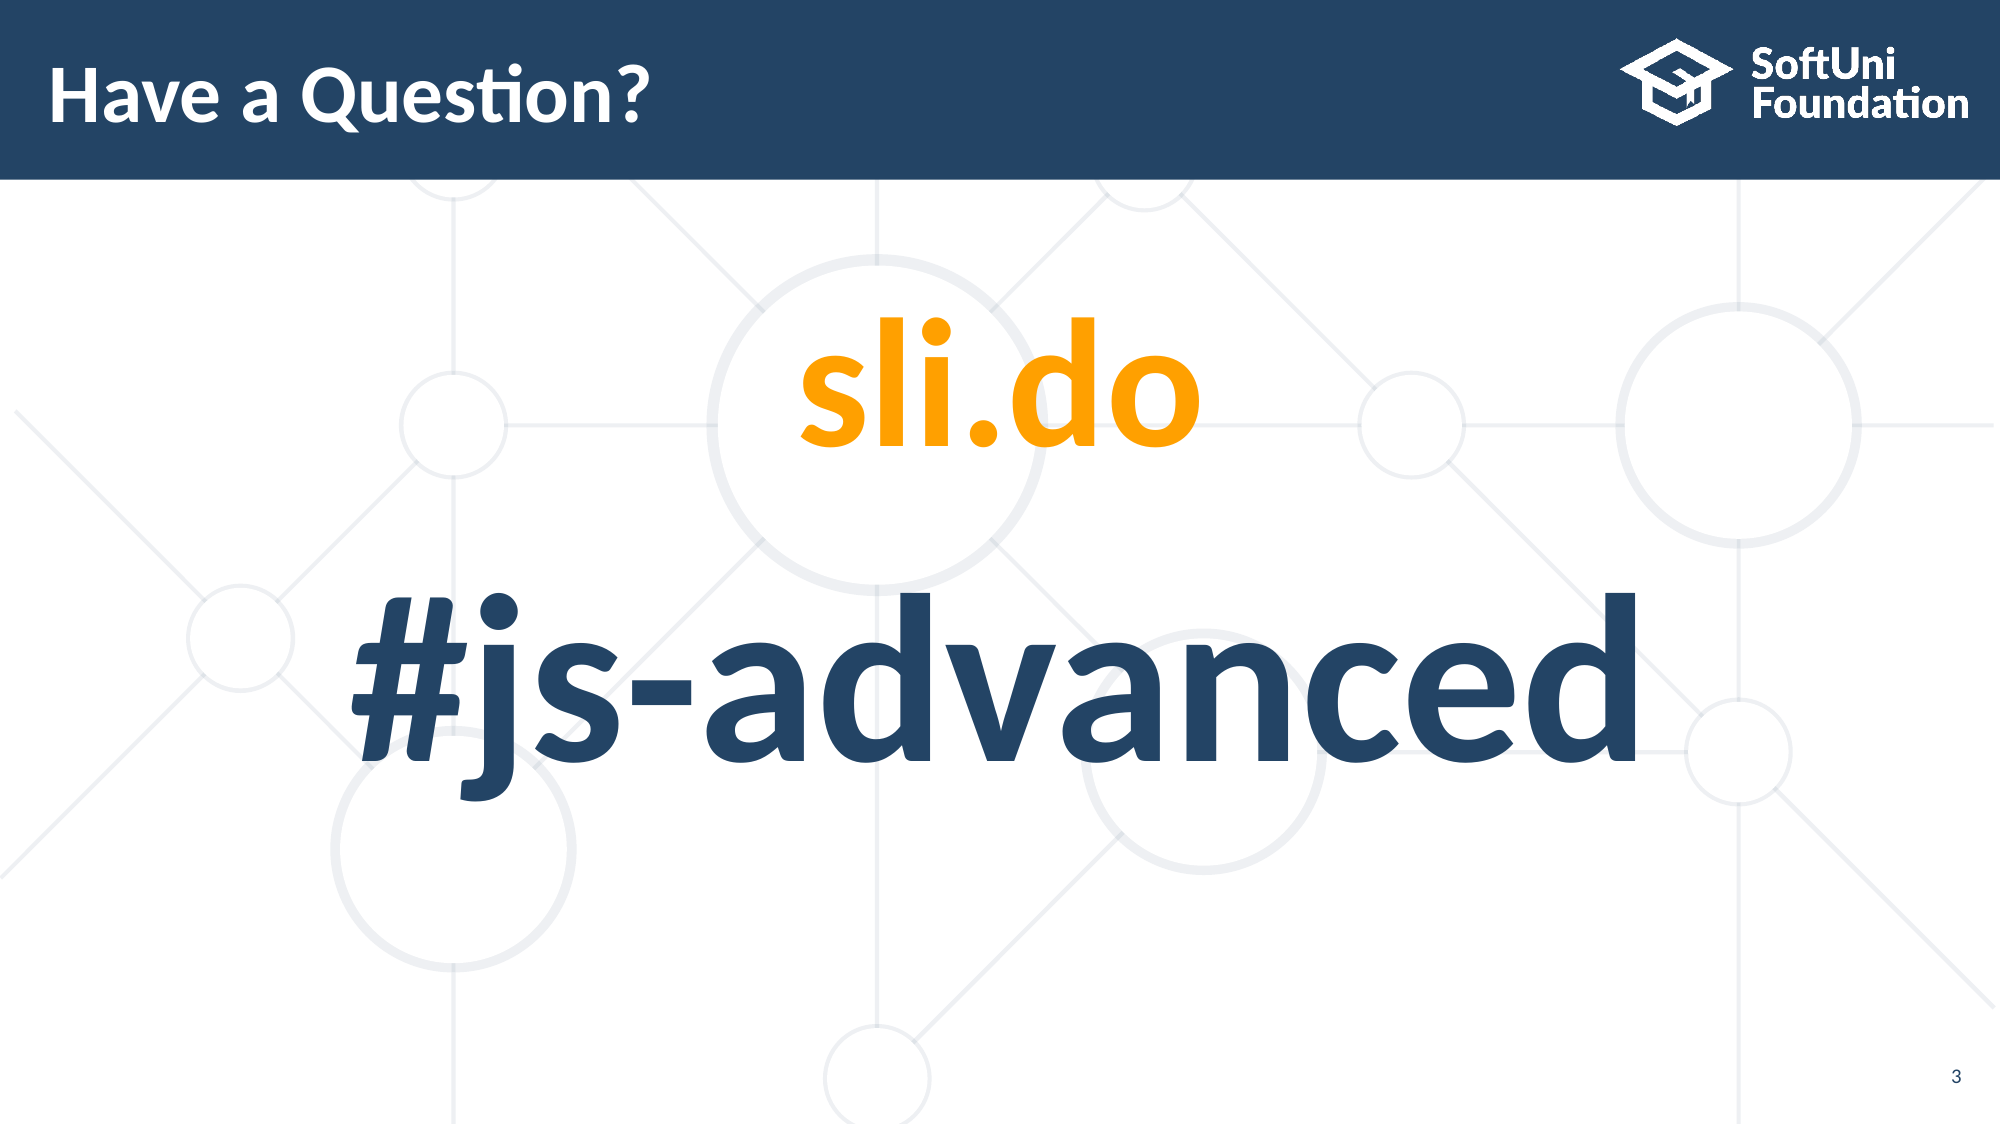

# Have a Question?

sli.do
#js-advanced
3